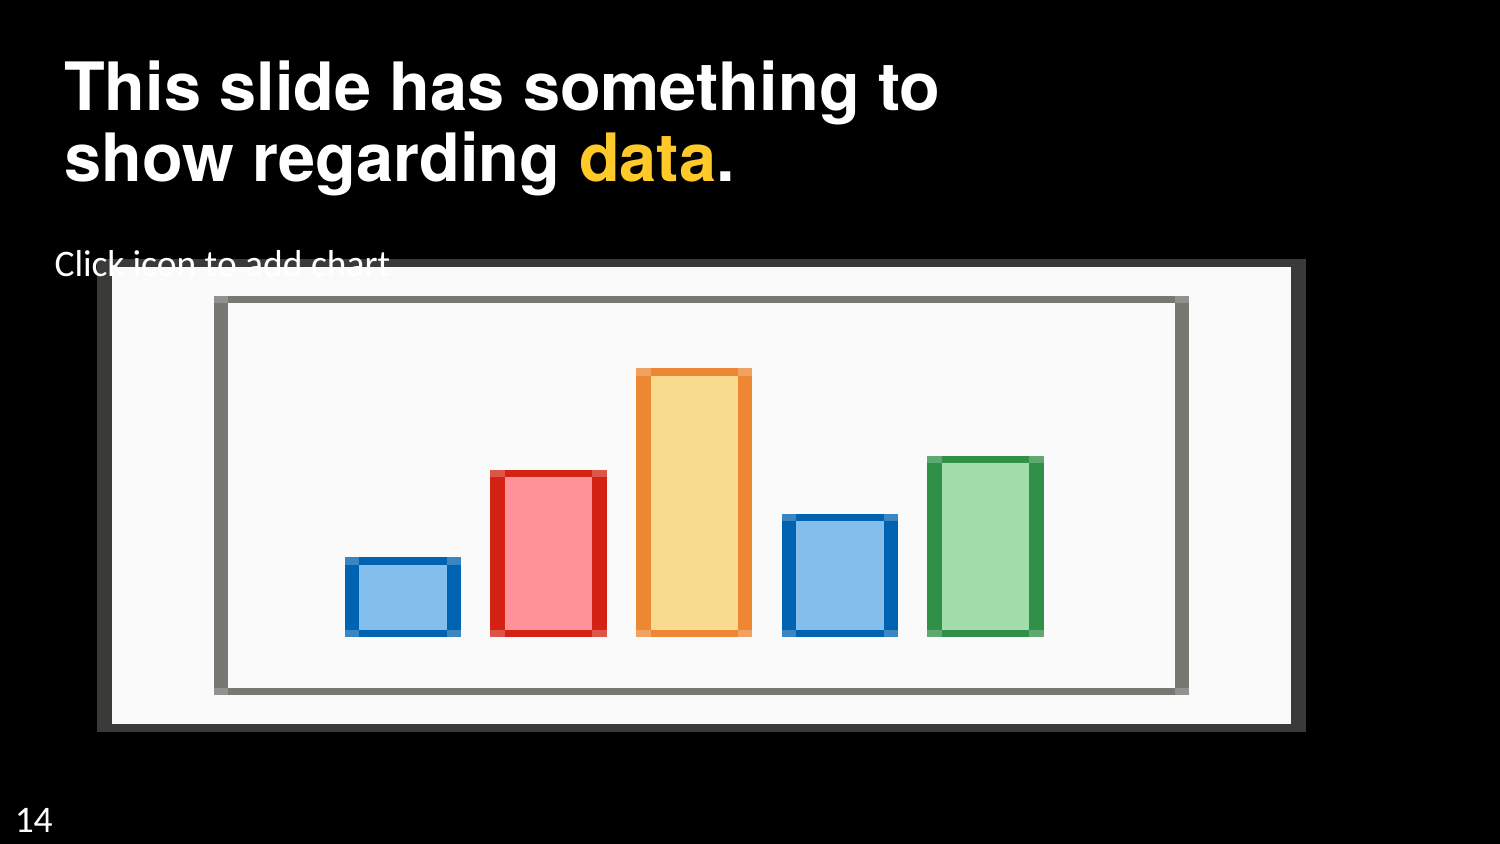

This slide has something to show regarding data.

14